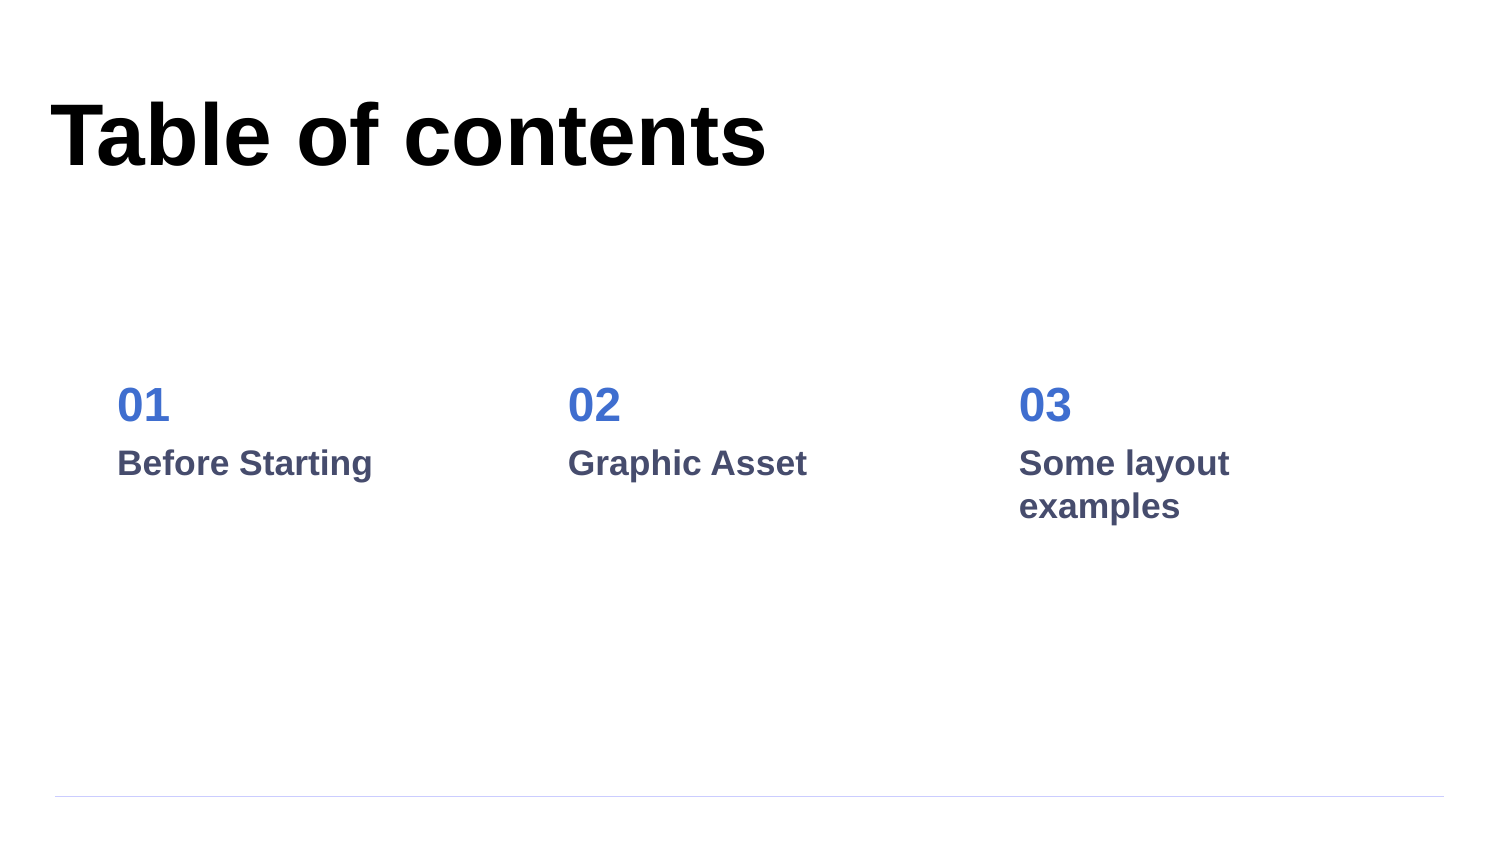

Table of contents
01
Before Starting
02
Graphic Asset
03
Some layout examples